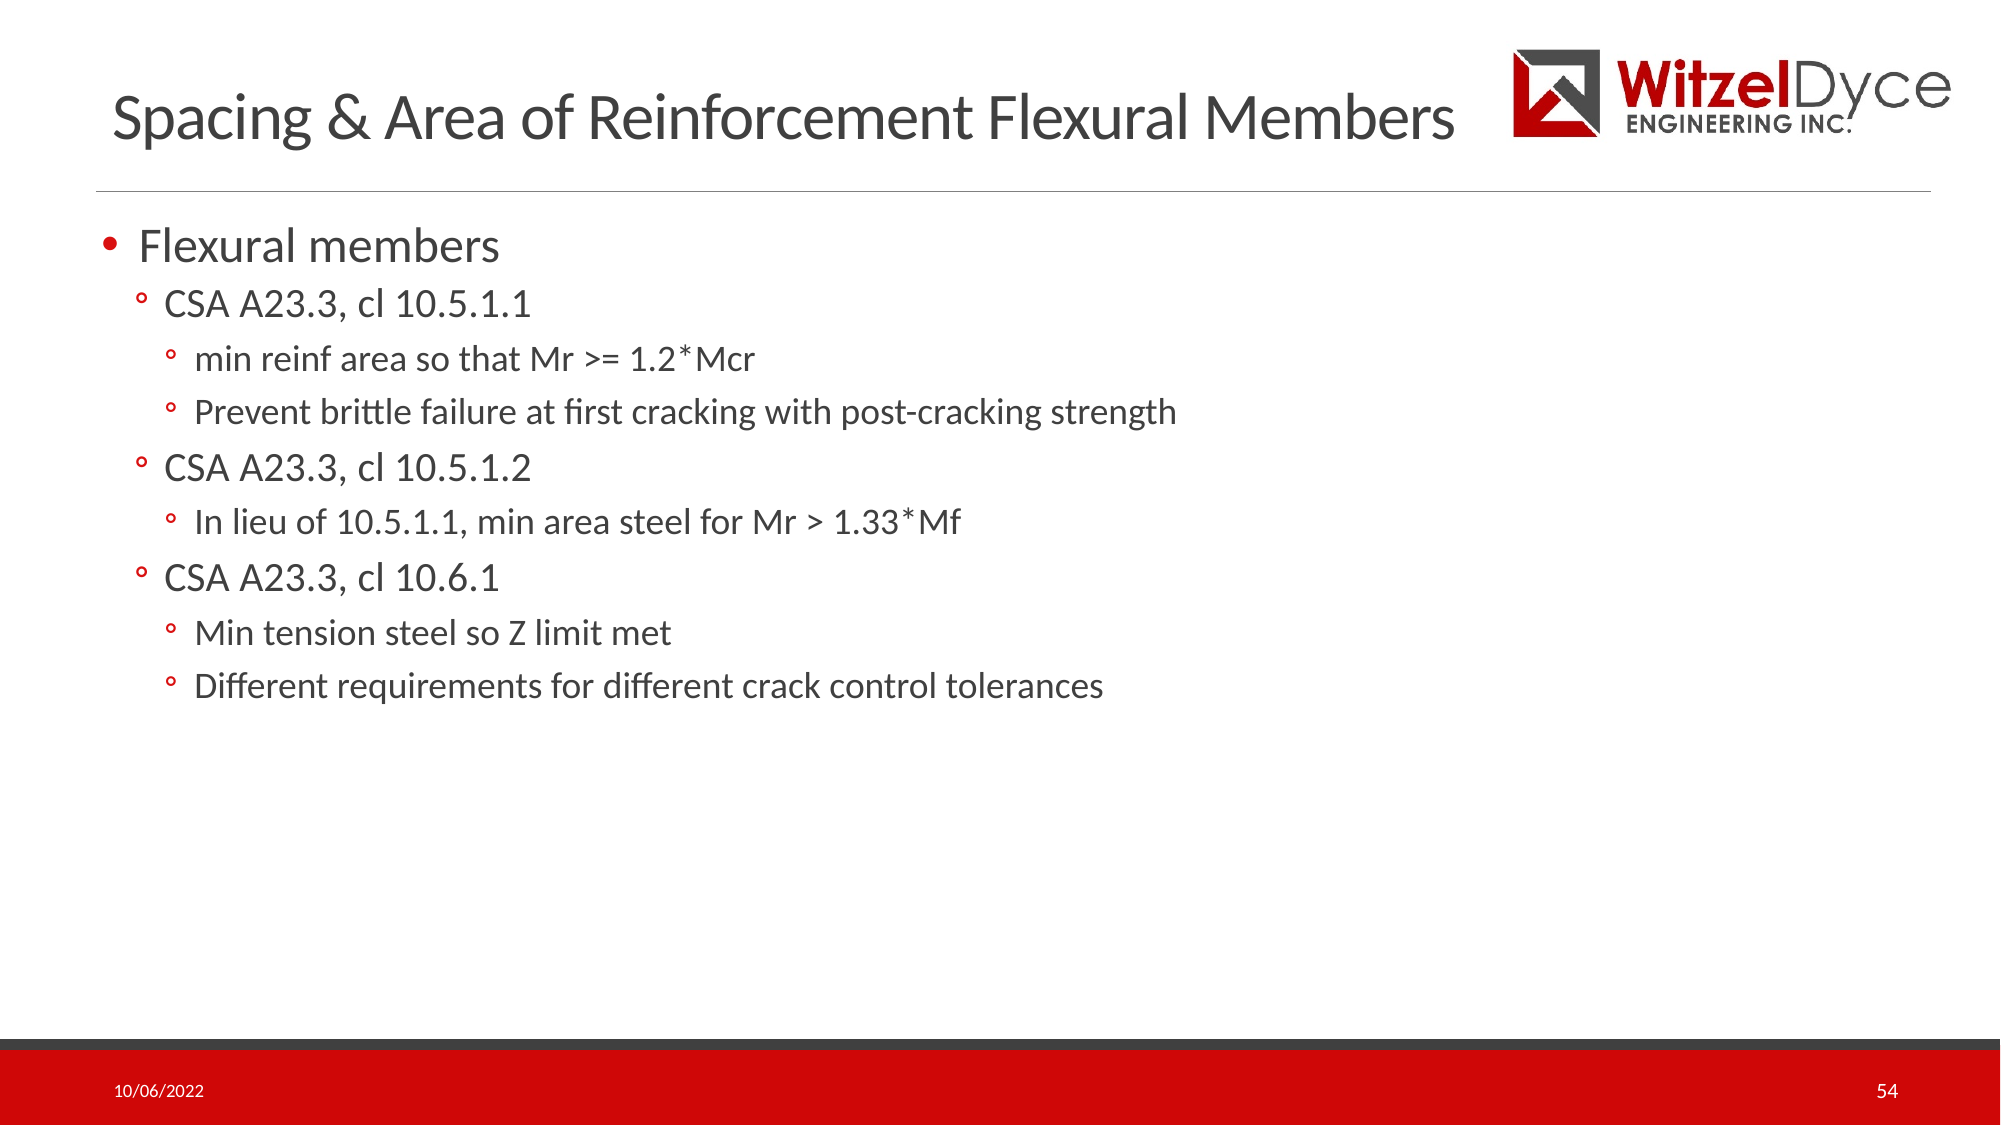

# Spacing & Area of Reinforcement Flexural Members
Flexural members
CSA A23.3, cl 10.5.1.1
min reinf area so that Mr >= 1.2*Mcr
Prevent brittle failure at first cracking with post-cracking strength
CSA A23.3, cl 10.5.1.2
In lieu of 10.5.1.1, min area steel for Mr > 1.33*Mf
CSA A23.3, cl 10.6.1
Min tension steel so Z limit met
Different requirements for different crack control tolerances